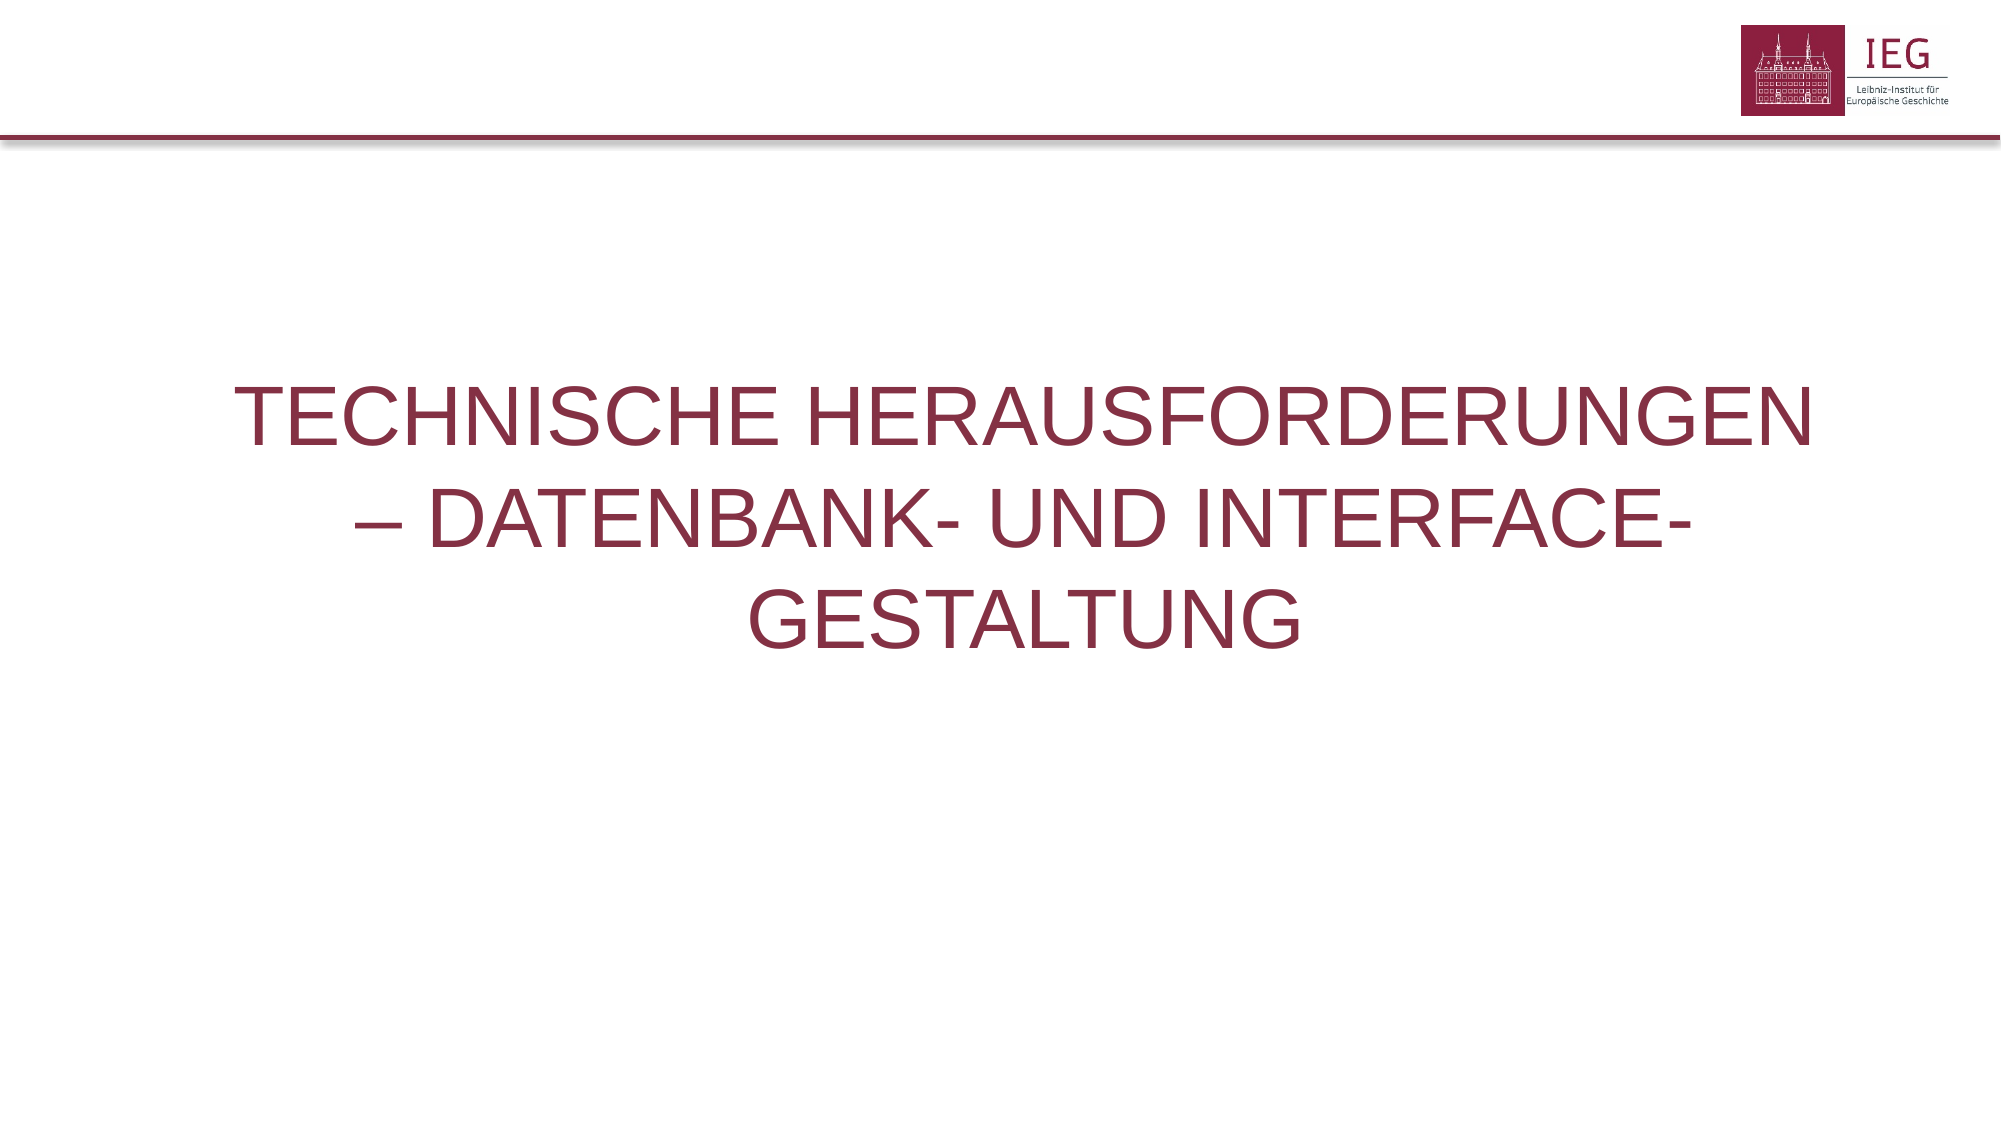

# Technische Herausforderungen – Datenbank- und Interface-Gestaltung